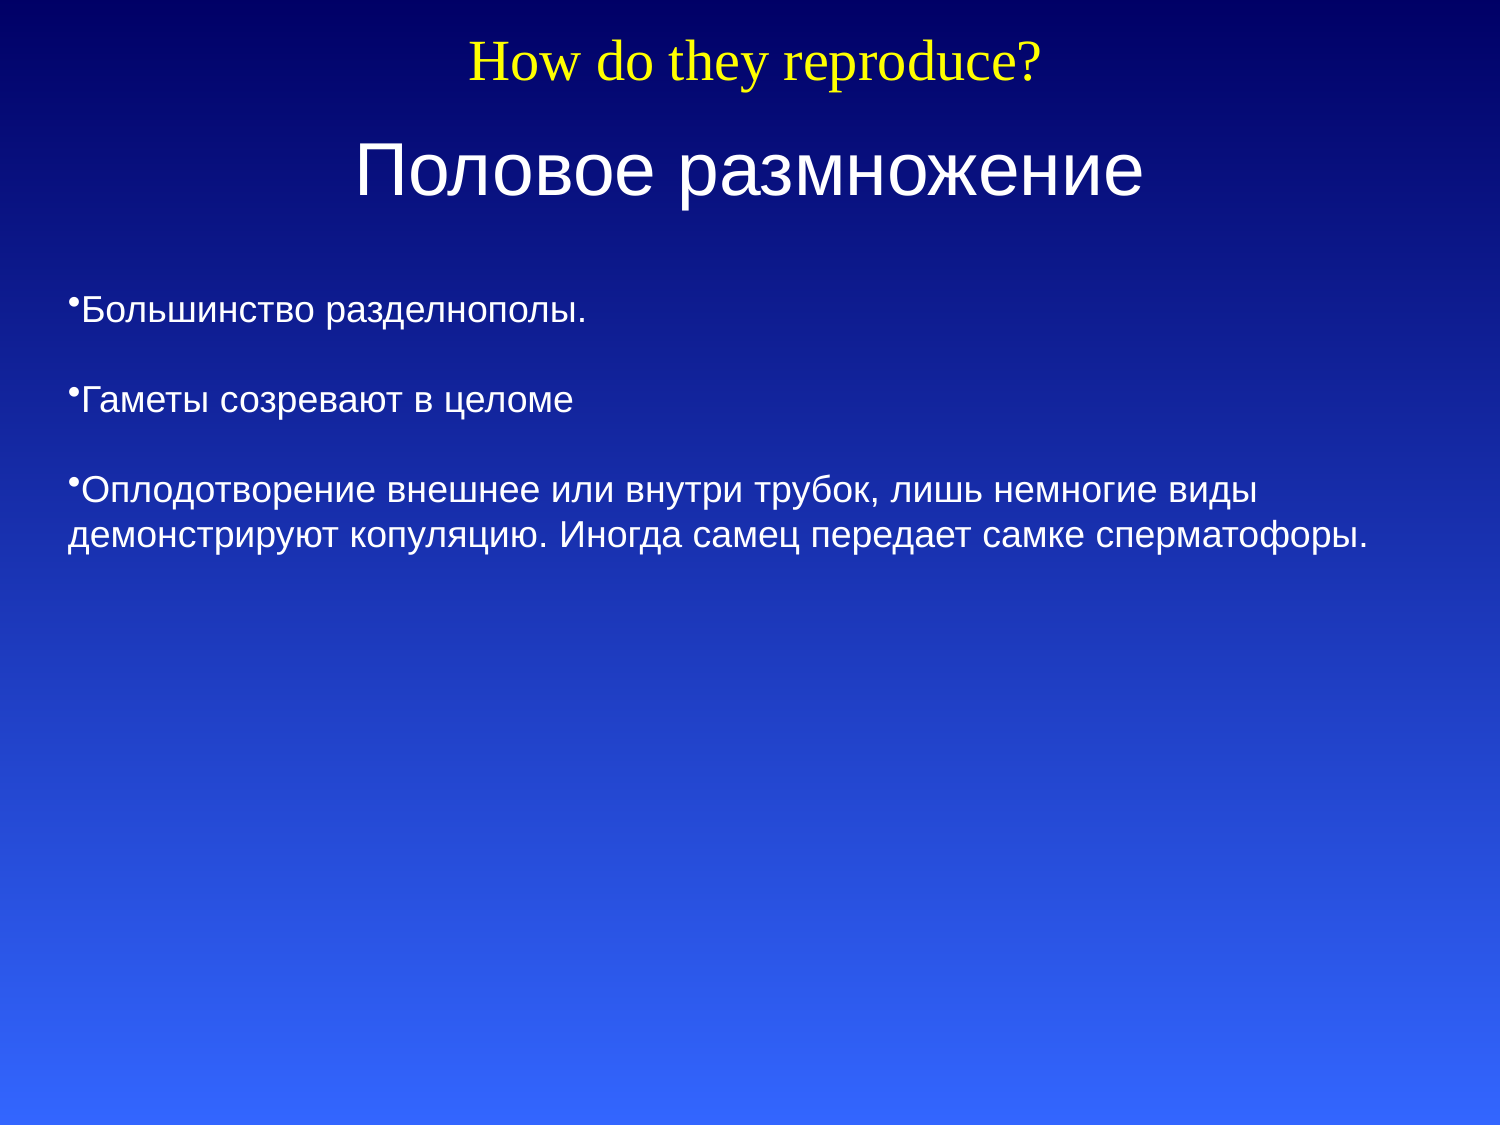

How do they reproduce?
Половое размножение
Большинство разделнополы.

Гаметы созревают в целоме

Оплодотворение внешнее или внутри трубок, лишь немногие виды демонстрируют копуляцию. Иногда самец передает самке сперматофоры.